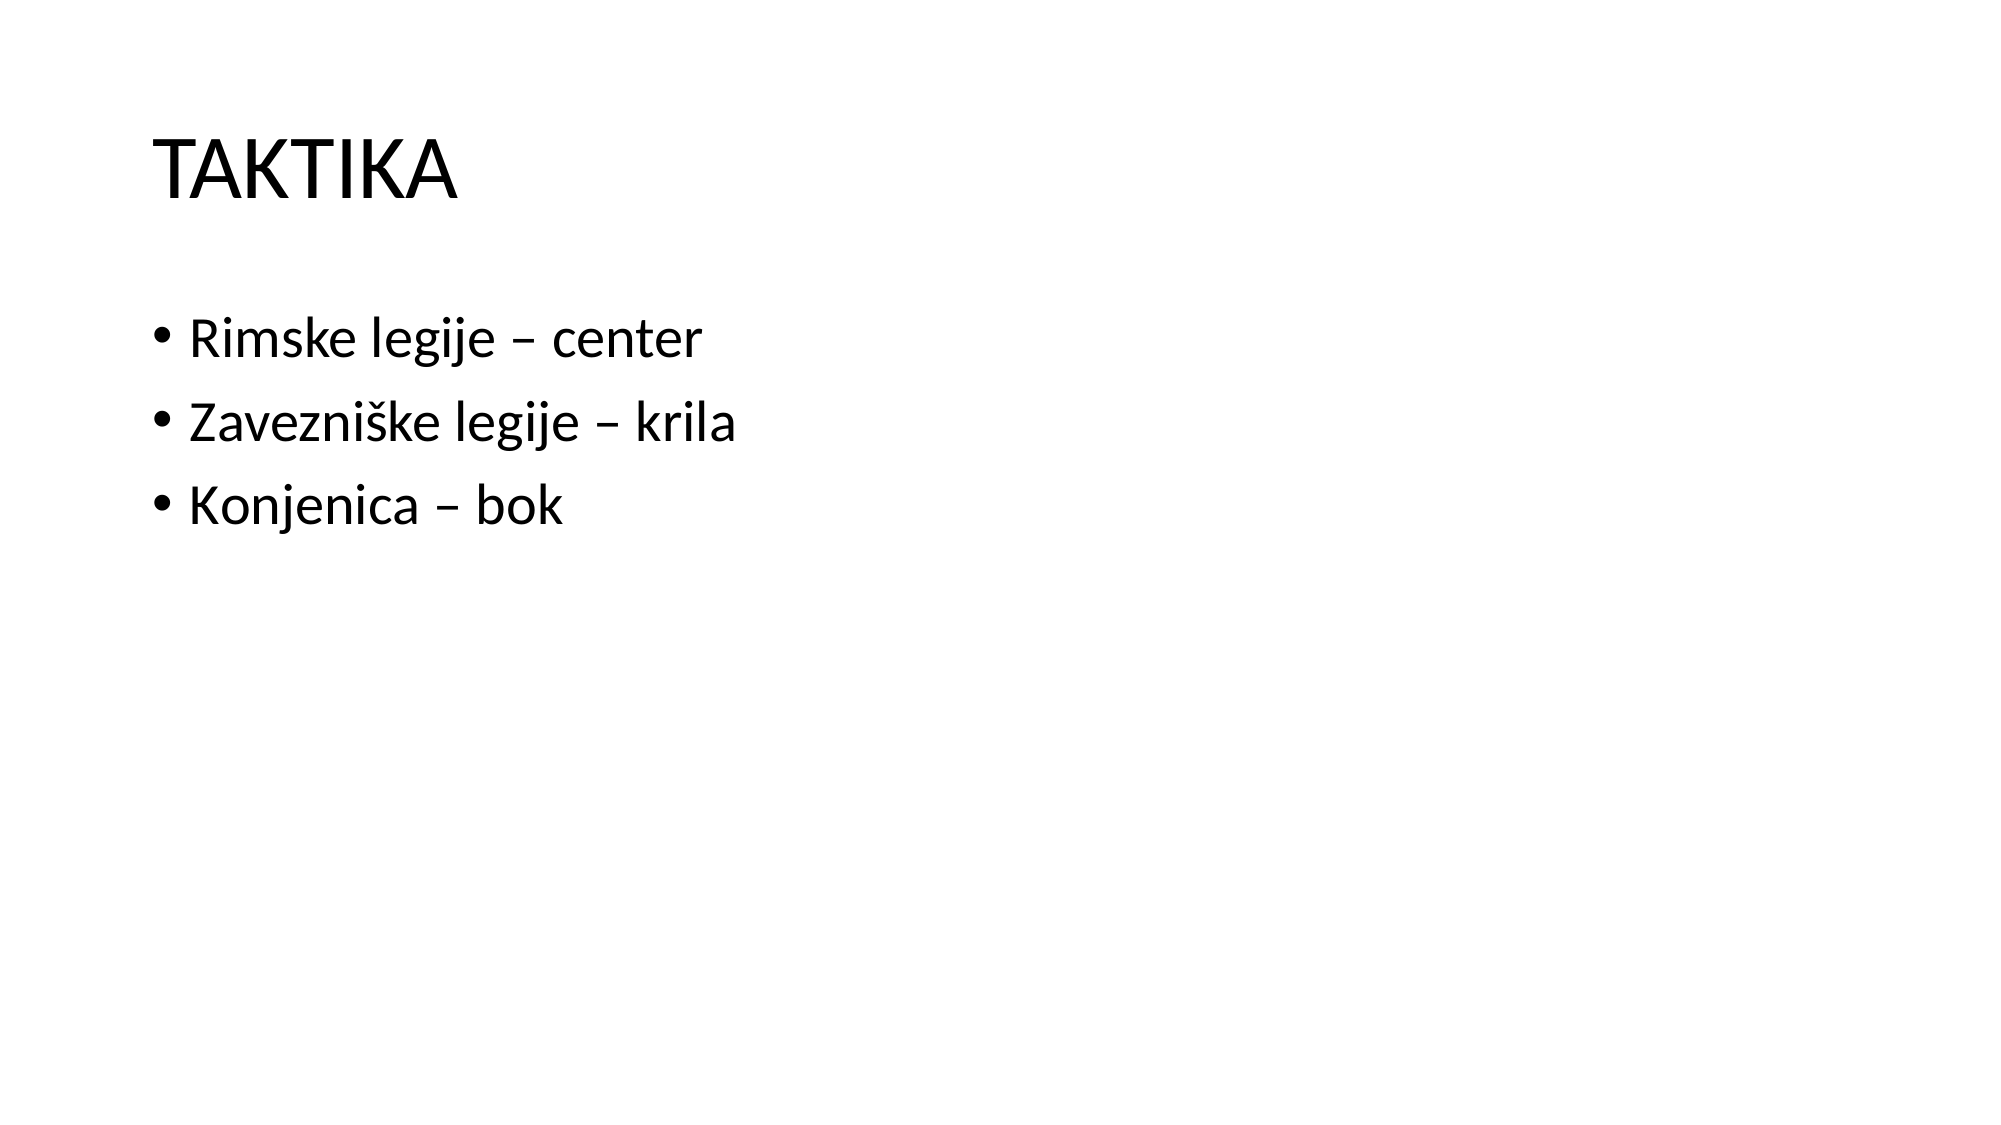

# TAKTIKA
Rimske legije – center
Zavezniške legije – krila
Konjenica – bok